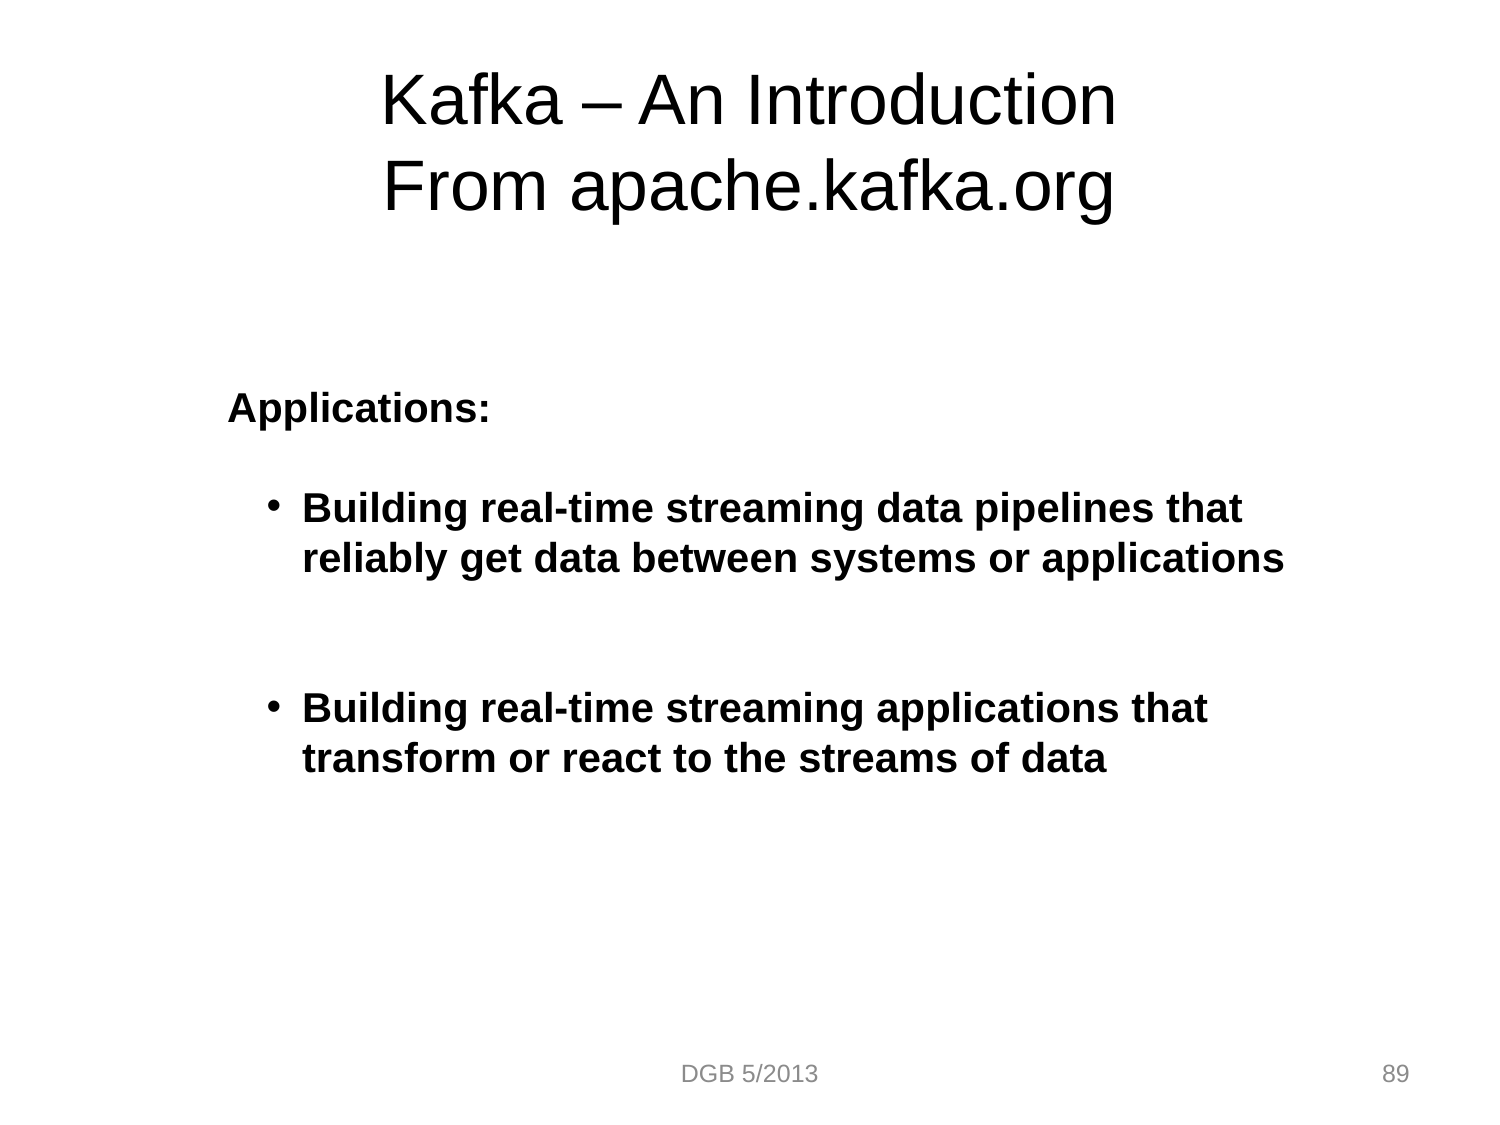

# Kafka – An Introduction From apache.kafka.org
Applications:

Building real-time streaming data pipelines that reliably get data between systems or applications

Building real-time streaming applications that transform or react to the streams of data
DGB 5/2013
89